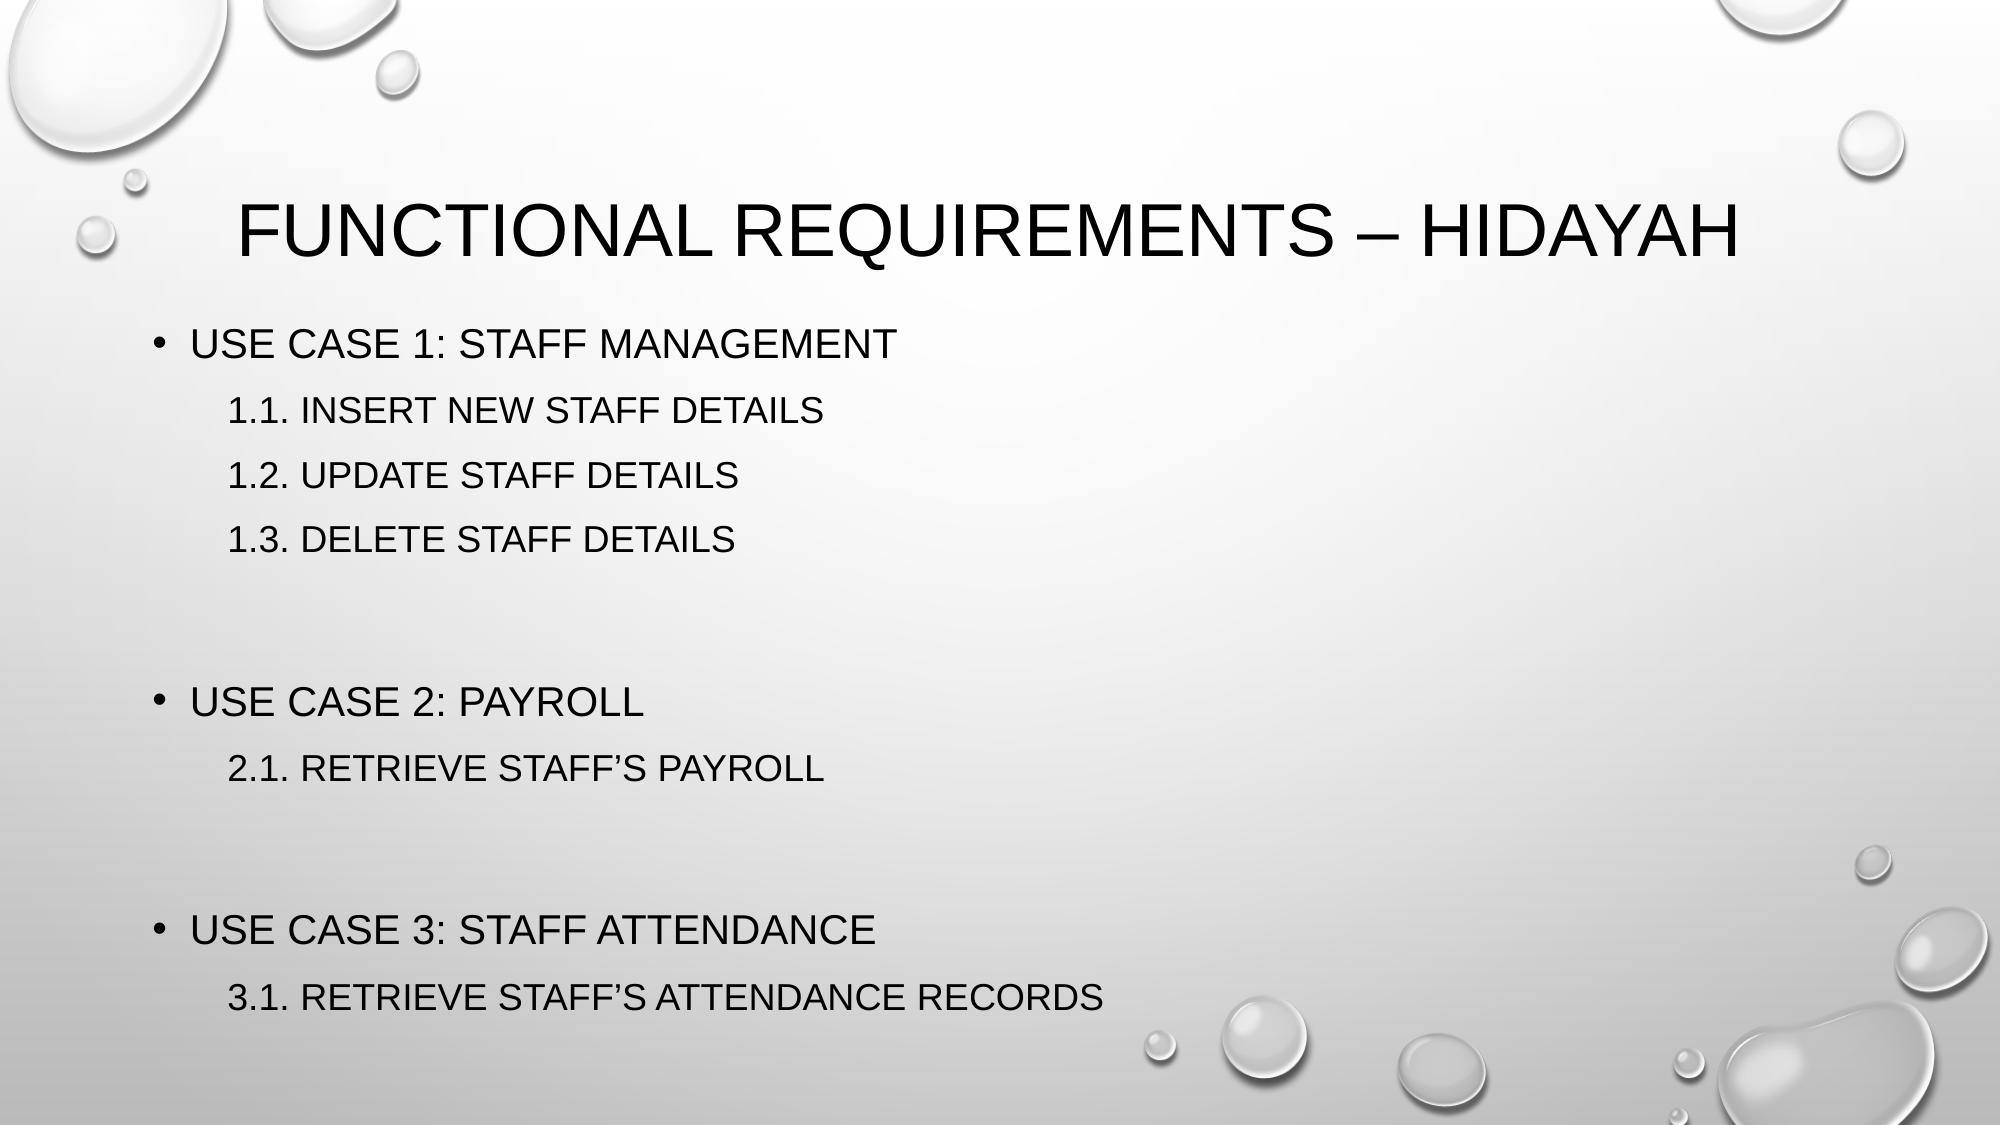

# Functional Requirements – HIDAYAH
Use Case 1: Staff Management
1.1. Insert New Staff Details
1.2. Update Staff Details
1.3. Delete Staff Details

Use Case 2: Payroll
2.1. Retrieve Staff’s Payroll

Use Case 3: Staff Attendance
3.1. Retrieve Staff’s Attendance Records